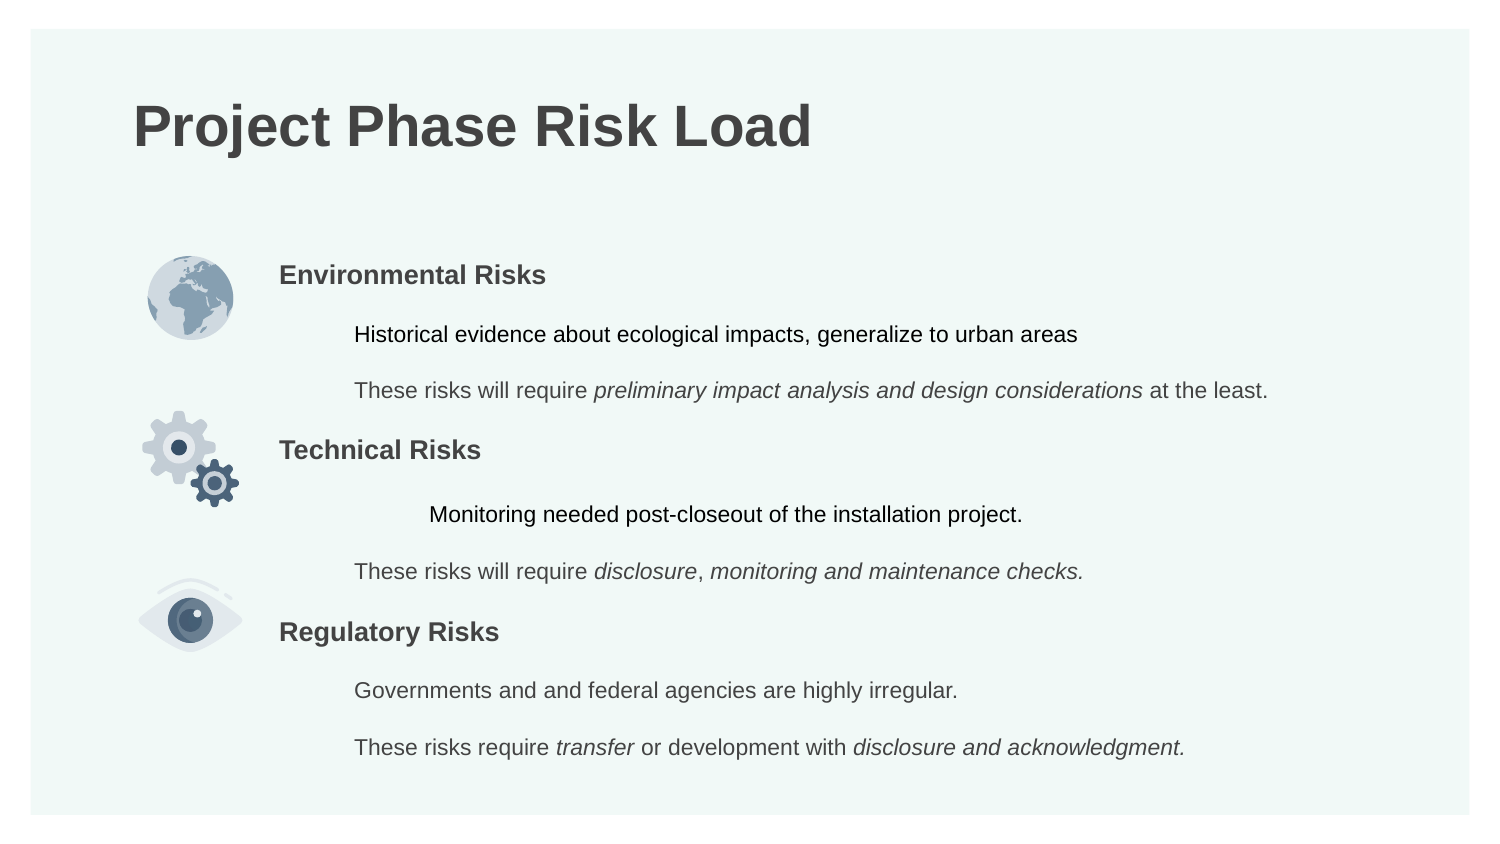

# Project Phase Risk Load

Environmental Risks
Historical evidence about ecological impacts, generalize to urban areas
These risks will require preliminary impact analysis and design considerations at the least.
Technical Risks
	Monitoring needed post-closeout of the installation project.
These risks will require disclosure, monitoring and maintenance checks.
Regulatory Risks
Governments and and federal agencies are highly irregular.
These risks require transfer or development with disclosure and acknowledgment.